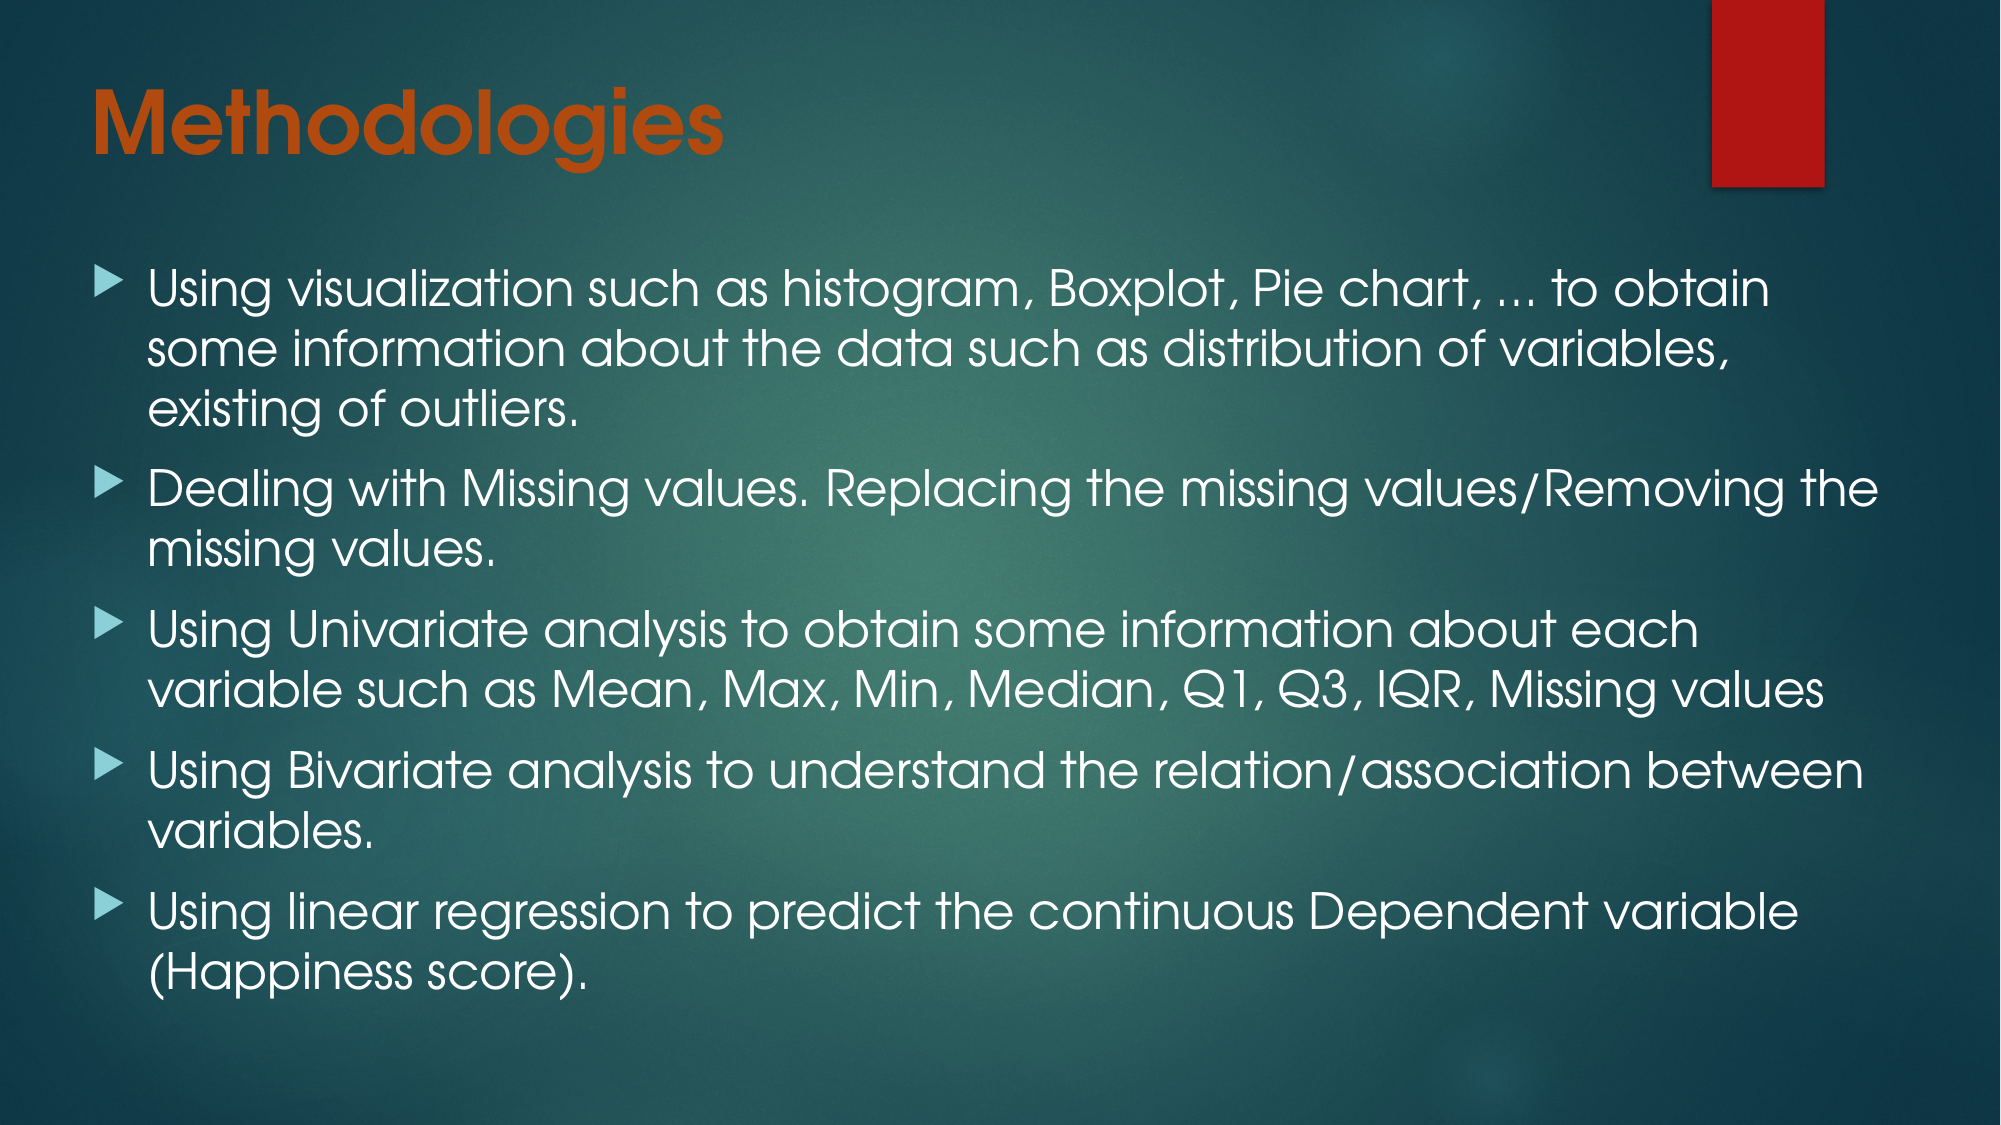

# Methodologies
Using visualization such as histogram, Boxplot, Pie chart, … to obtain some information about the data such as distribution of variables, existing of outliers.
Dealing with Missing values. Replacing the missing values/Removing the missing values.
Using Univariate analysis to obtain some information about each variable such as Mean, Max, Min, Median, Q1, Q3, IQR, Missing values
Using Bivariate analysis to understand the relation/association between variables.
Using linear regression to predict the continuous Dependent variable (Happiness score).